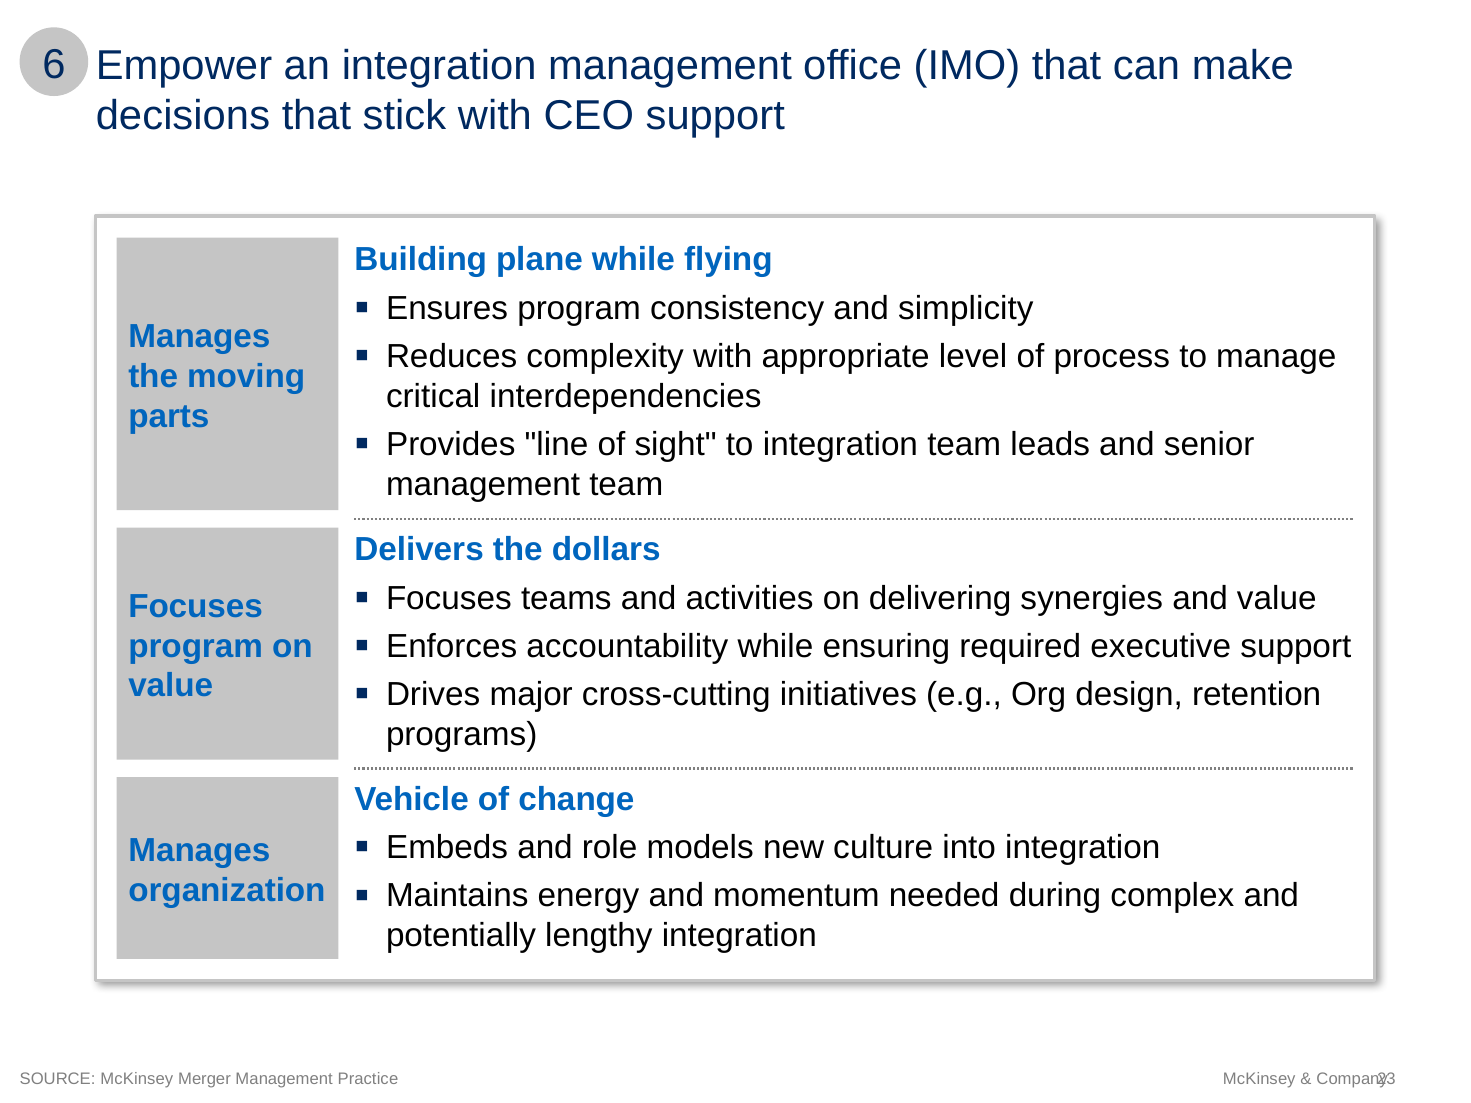

6
# Empower an integration management office (IMO) that can make decisions that stick with CEO support

Manages the moving parts
Building plane while flying
Ensures program consistency and simplicity
Reduces complexity with appropriate level of process to manage critical interdependencies
Provides "line of sight" to integration team leads and senior management team
Focuses program on value
Delivers the dollars
Focuses teams and activities on delivering synergies and value
Enforces accountability while ensuring required executive support
Drives major cross-cutting initiatives (e.g., Org design, retention programs)
Manages organization
Vehicle of change
Embeds and role models new culture into integration
Maintains energy and momentum needed during complex and potentially lengthy integration
SOURCE: McKinsey Merger Management Practice